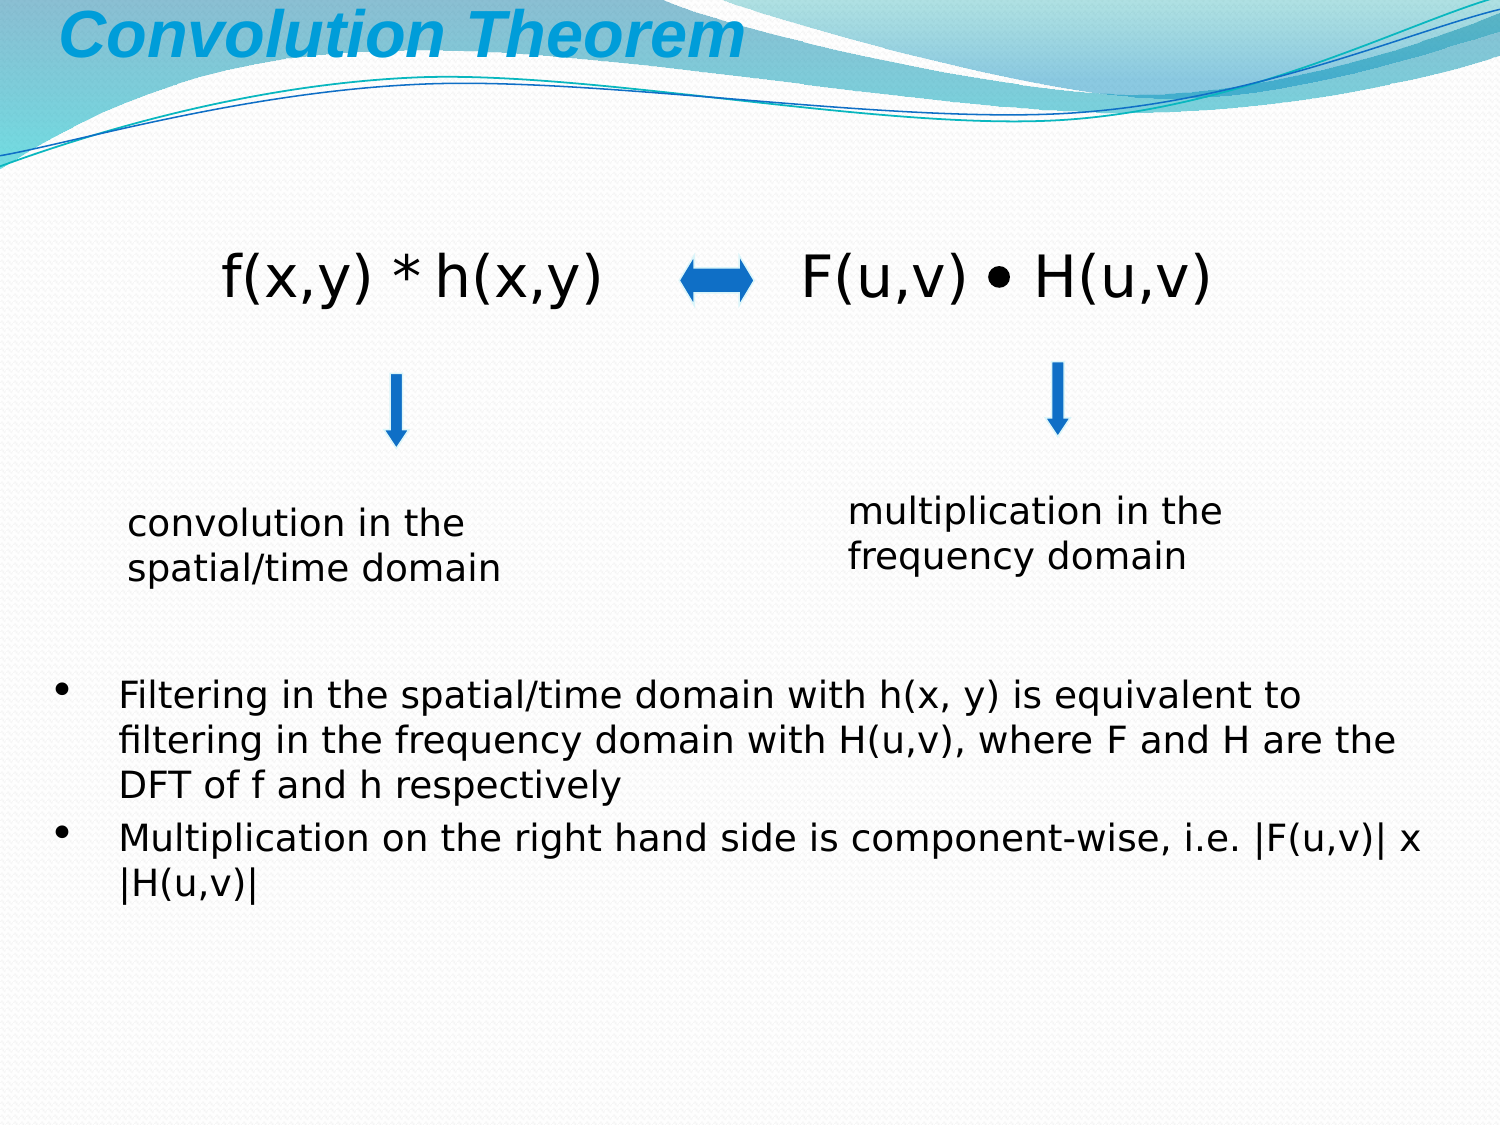

Convolution Theorem
f(x,y) * h(x,y)
F(u,v) • H(u,v)

multiplication in the frequency domain
convolution in the spatial/time domain

Filtering in the spatial/time domain with h(x, y) is equivalent to filtering in the frequency domain with H(u,v), where F and H are the DFT of f and h respectively
Multiplication on the right hand side is component-wise, i.e. |F(u,v)| x |H(u,v)|